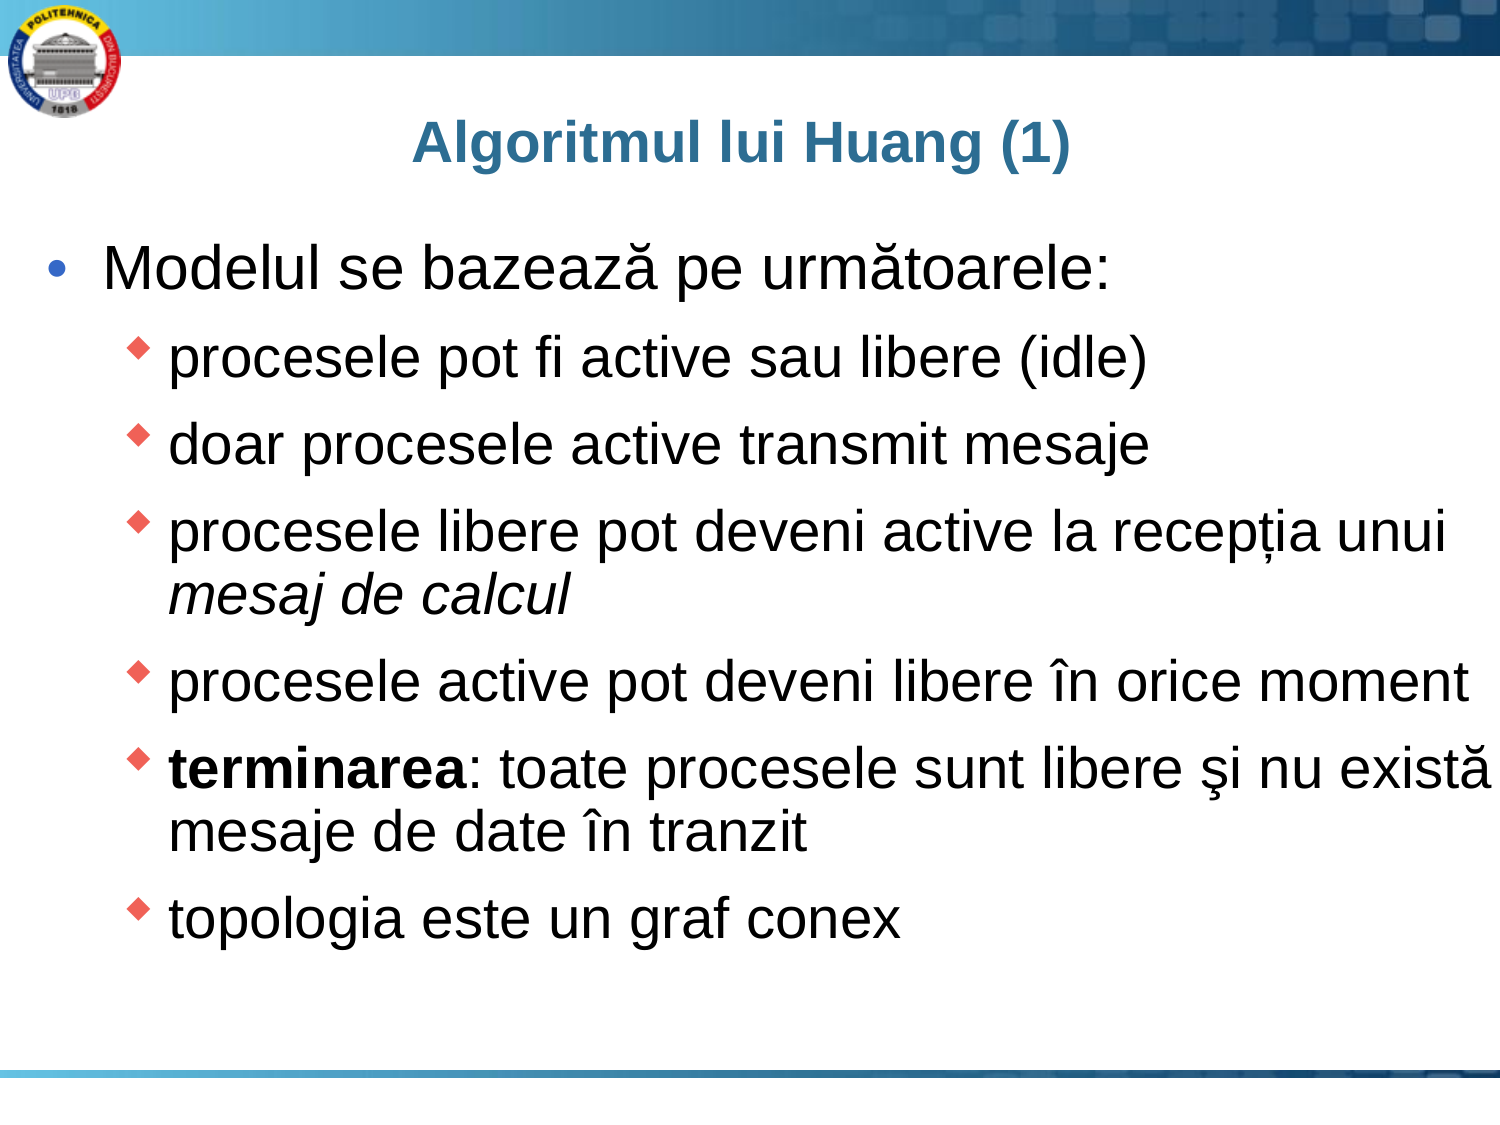

# Algoritmul lui Huang (1)
Modelul se bazează pe următoarele:
procesele pot fi active sau libere (idle)
doar procesele active transmit mesaje
procesele libere pot deveni active la recepția unui mesaj de calcul
procesele active pot deveni libere în orice moment
terminarea: toate procesele sunt libere şi nu există mesaje de date în tranzit
topologia este un graf conex